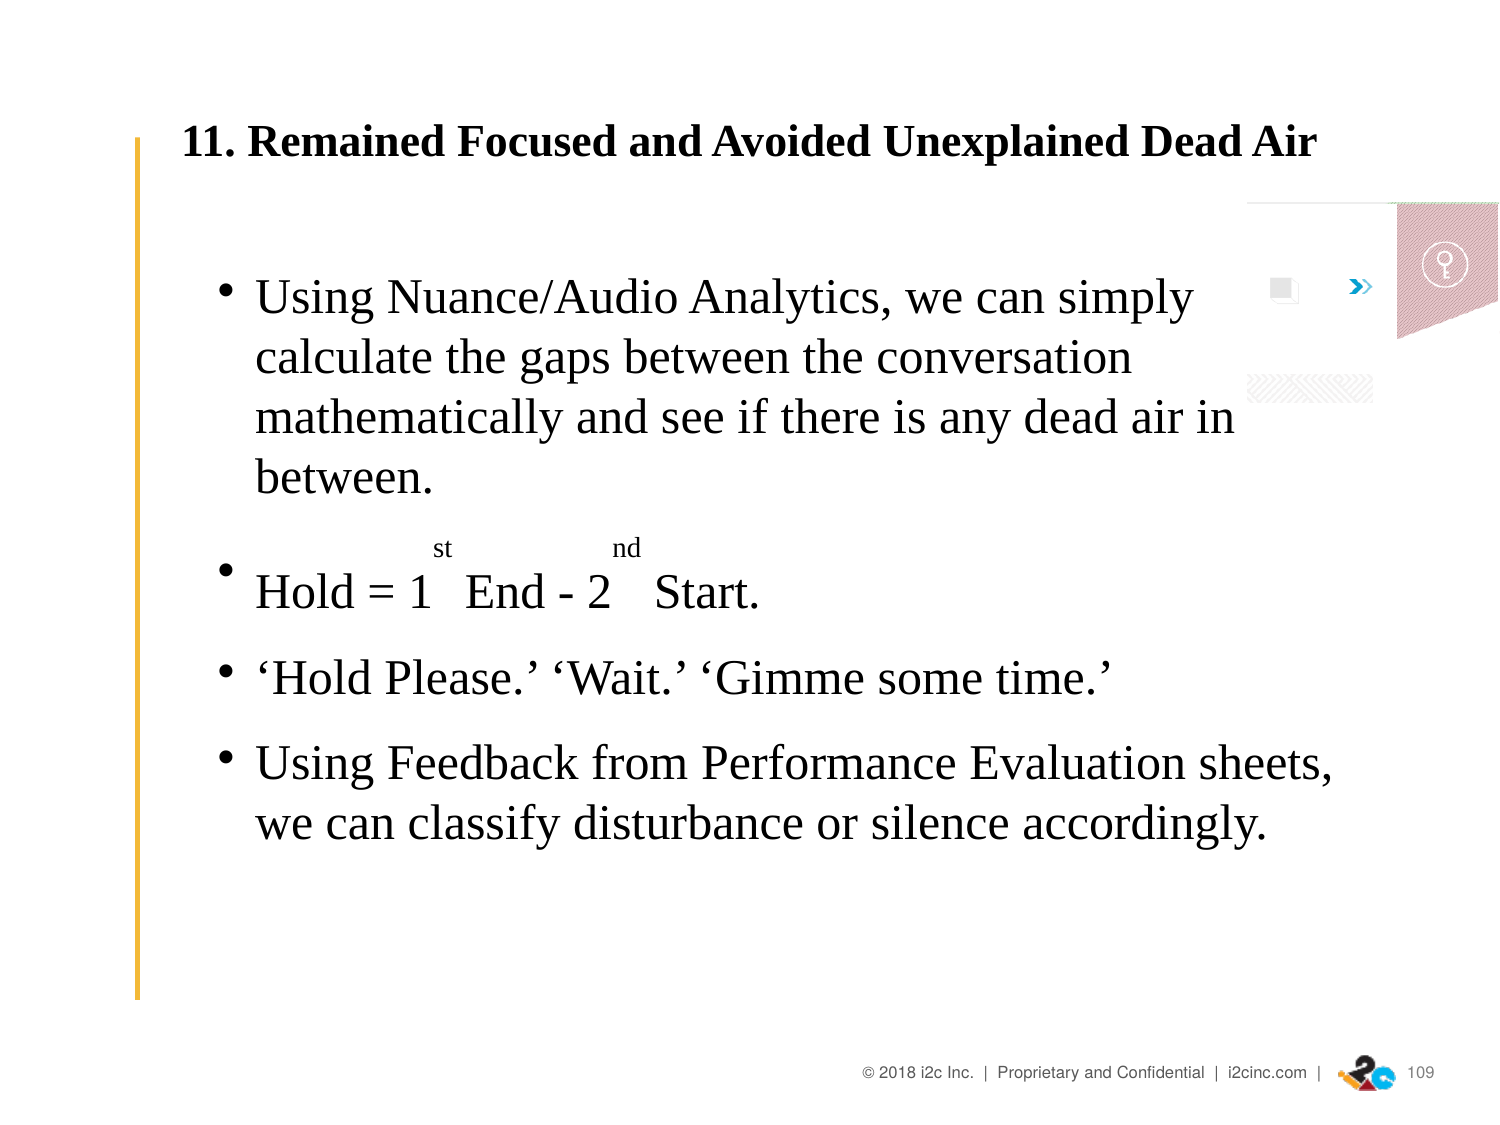

11. Remained Focused and Avoided Unexplained Dead Air
Using Nuance/Audio Analytics, we can simply calculate the gaps between the conversation mathematically and see if there is any dead air in between.
Hold = 1st End - 2nd Start.
‘Hold Please.’ ‘Wait.’ ‘Gimme some time.’
Using Feedback from Performance Evaluation sheets, we can classify disturbance or silence accordingly.